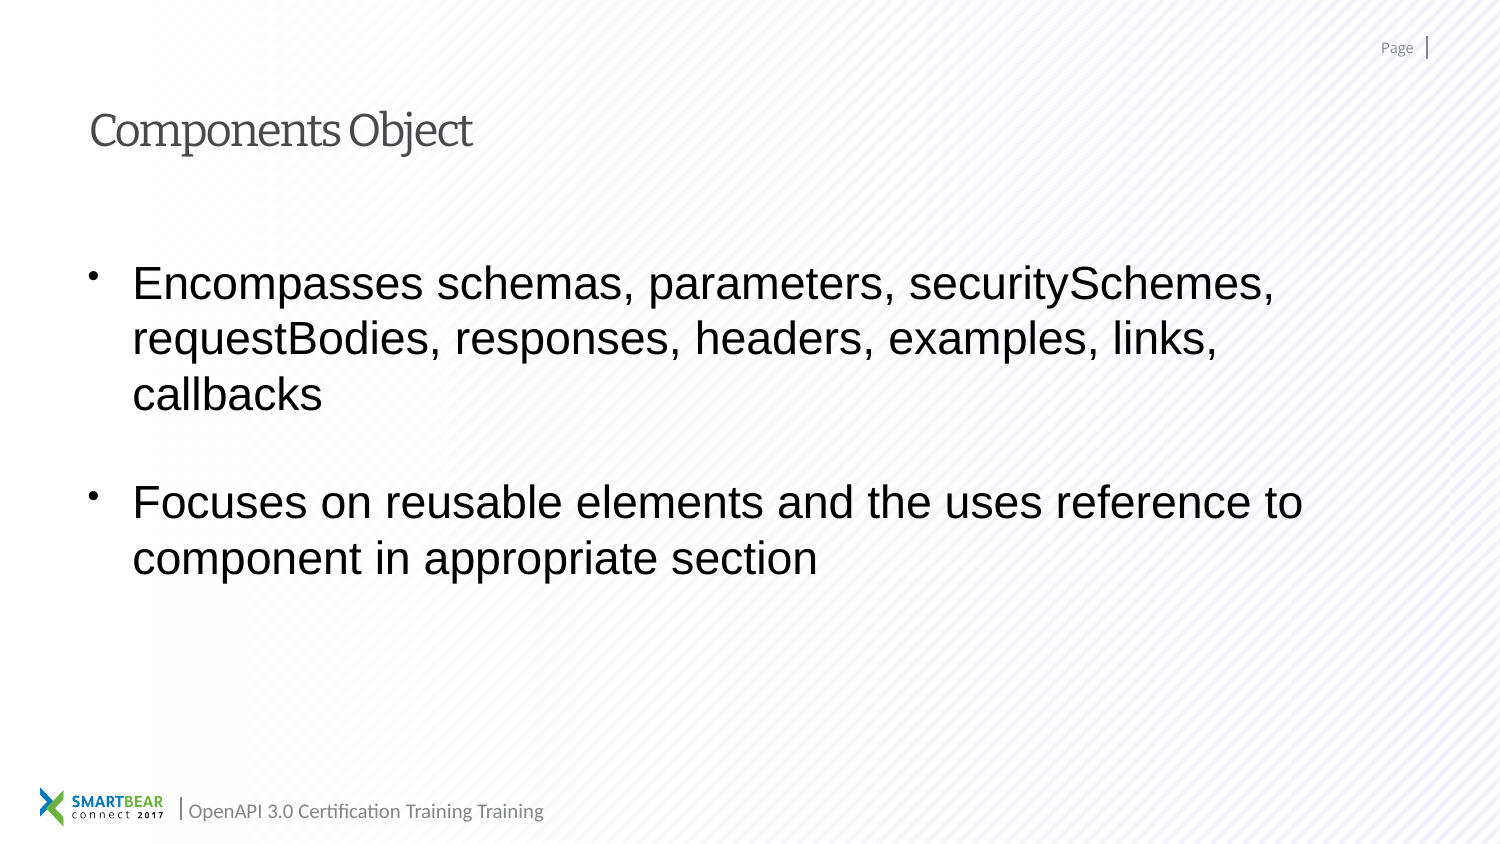

# Components Object

Encompasses schemas, parameters, securitySchemes, requestBodies, responses, headers, examples, links, callbacks
Focuses on reusable elements and the uses reference to component in appropriate section
OpenAPI 3.0 Certification Training Training